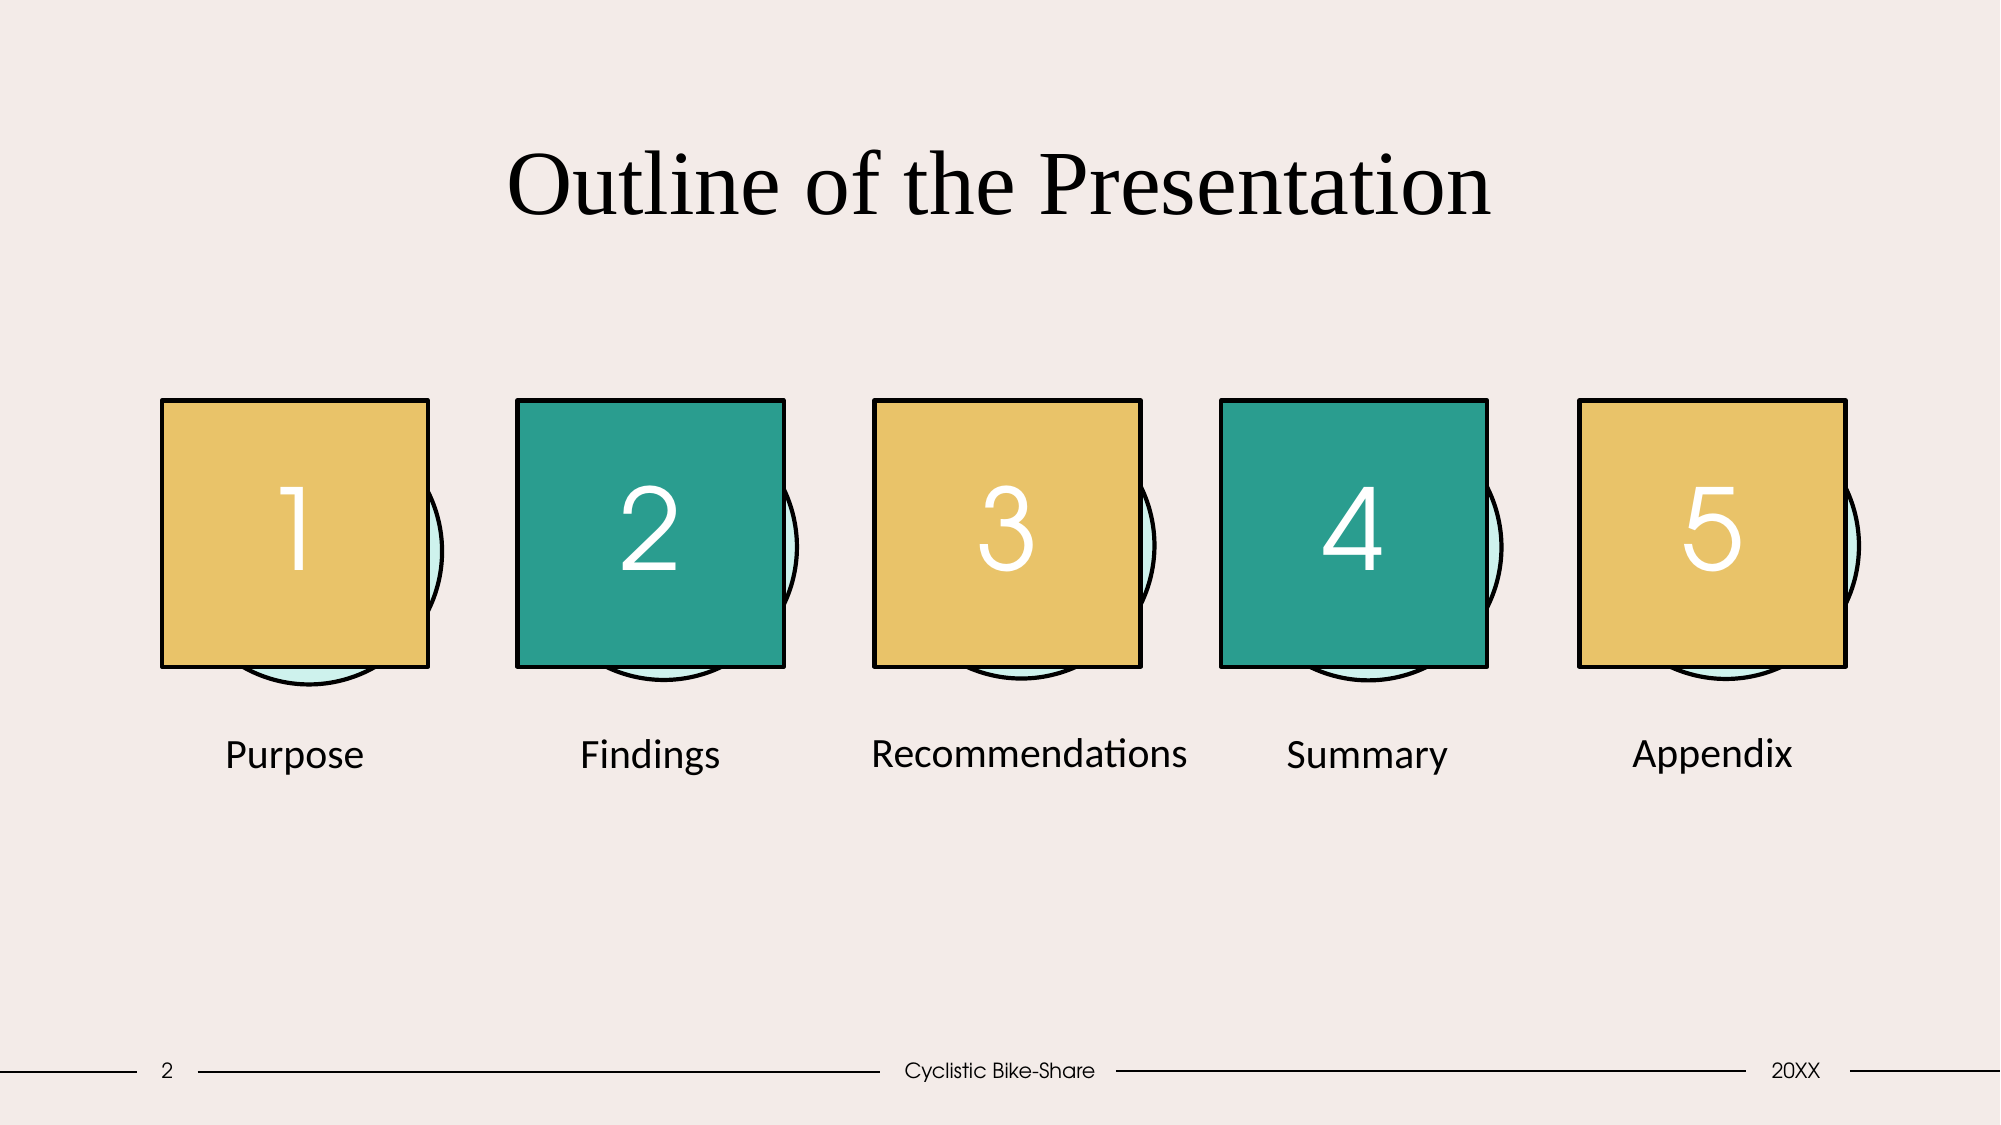

# Outline of the Presentation
1
2
3
4
5
Recommendations

Appendix

Purpose

Findings

Summary

2
Cyclistic Bike-Share
20XX